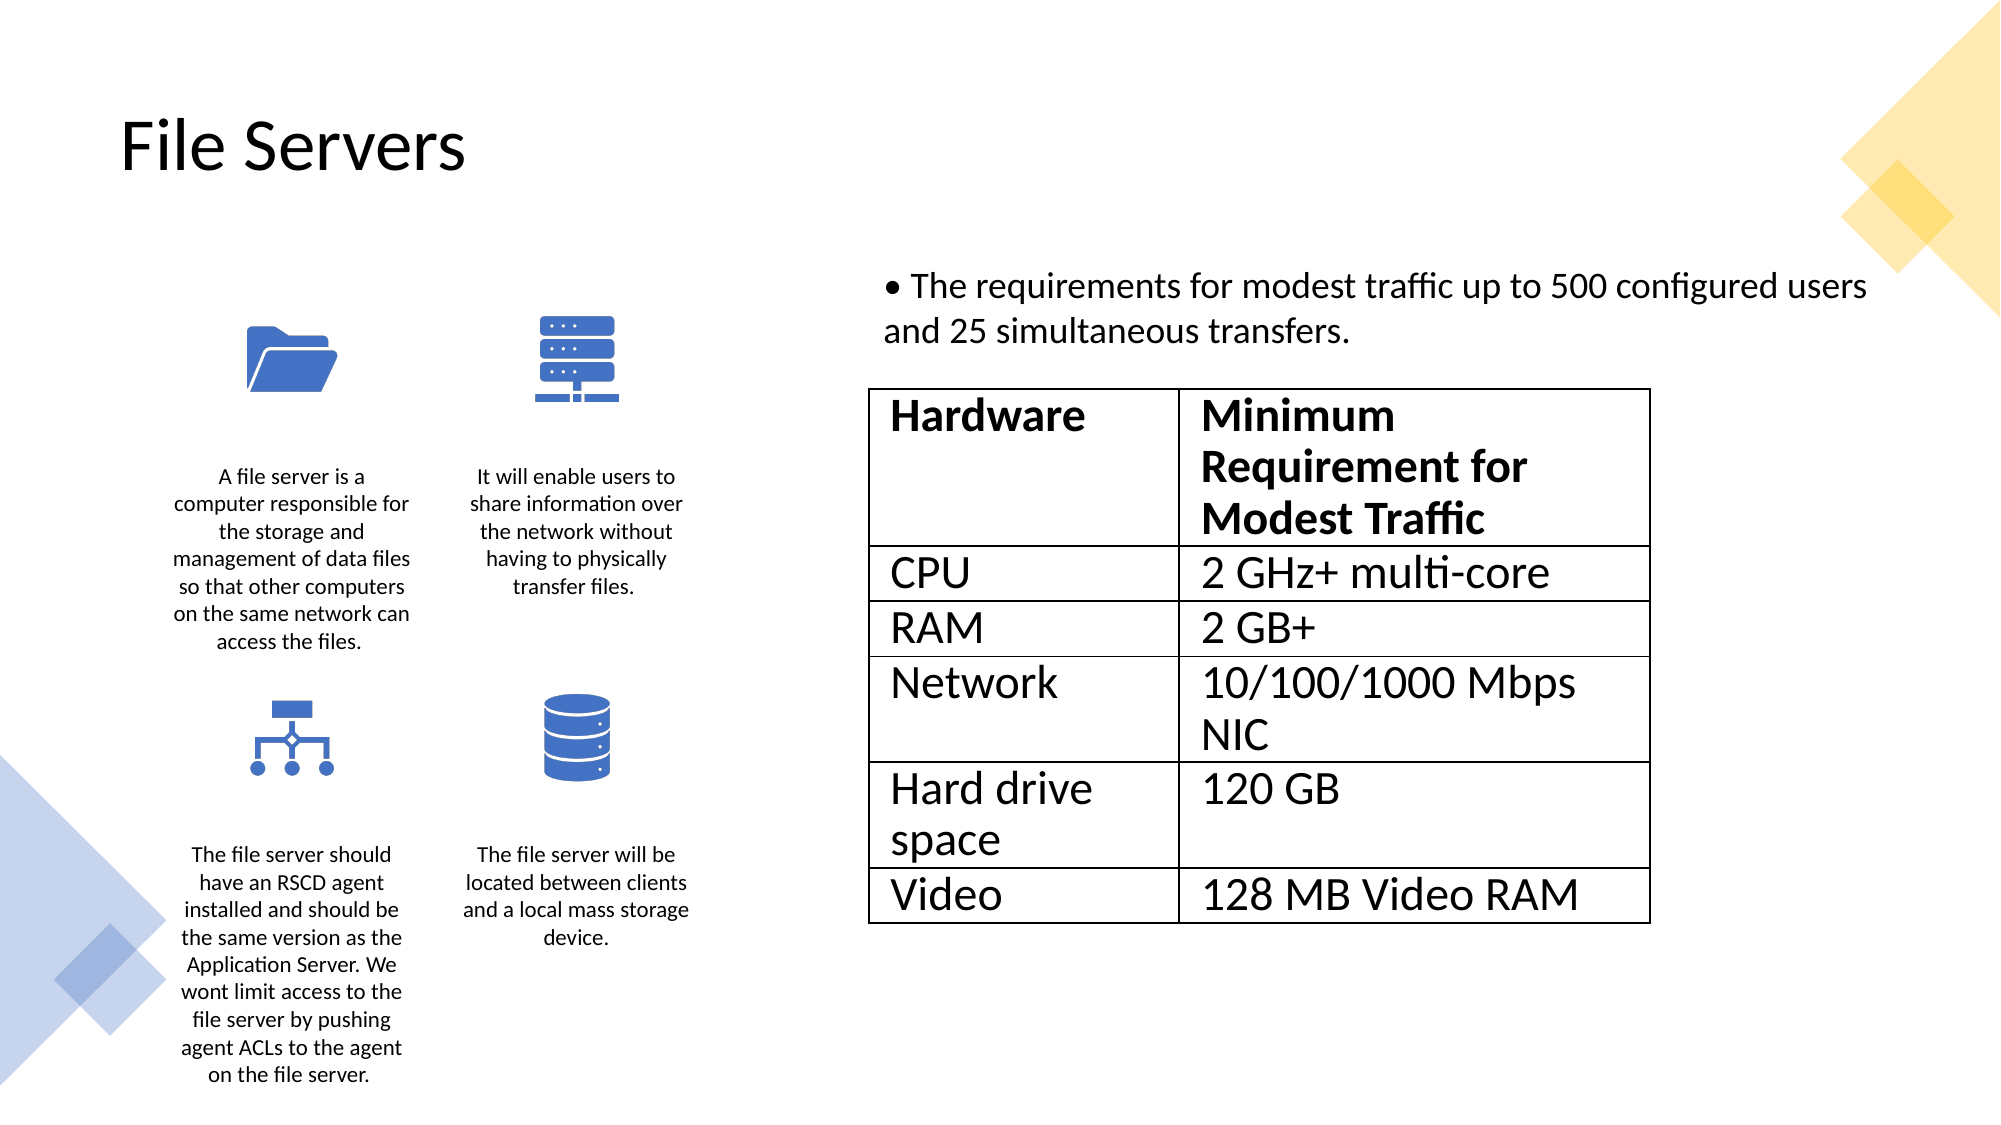

# File Servers
• The requirements for modest traffic up to 500 configured users and 25 simultaneous transfers.

A file server is a computer responsible for the storage and management of data files so that other computers on the same network can access the files.
It will enable users to share information over the network without having to physically transfer files.
The file server should have an RSCD agent installed and should be the same version as the Application Server. We wont limit access to the file server by pushing agent ACLs to the agent on the file server.
The file server will be located between clients and a local mass storage device.
| Hardware | Minimum Requirement for Modest Traffic |
| --- | --- |
| CPU | 2 GHz+ multi-core |
| RAM | 2 GB+ |
| Network | 10/100/1000 Mbps NIC |
| Hard drive space | 120 GB |
| Video | 128 MB Video RAM |